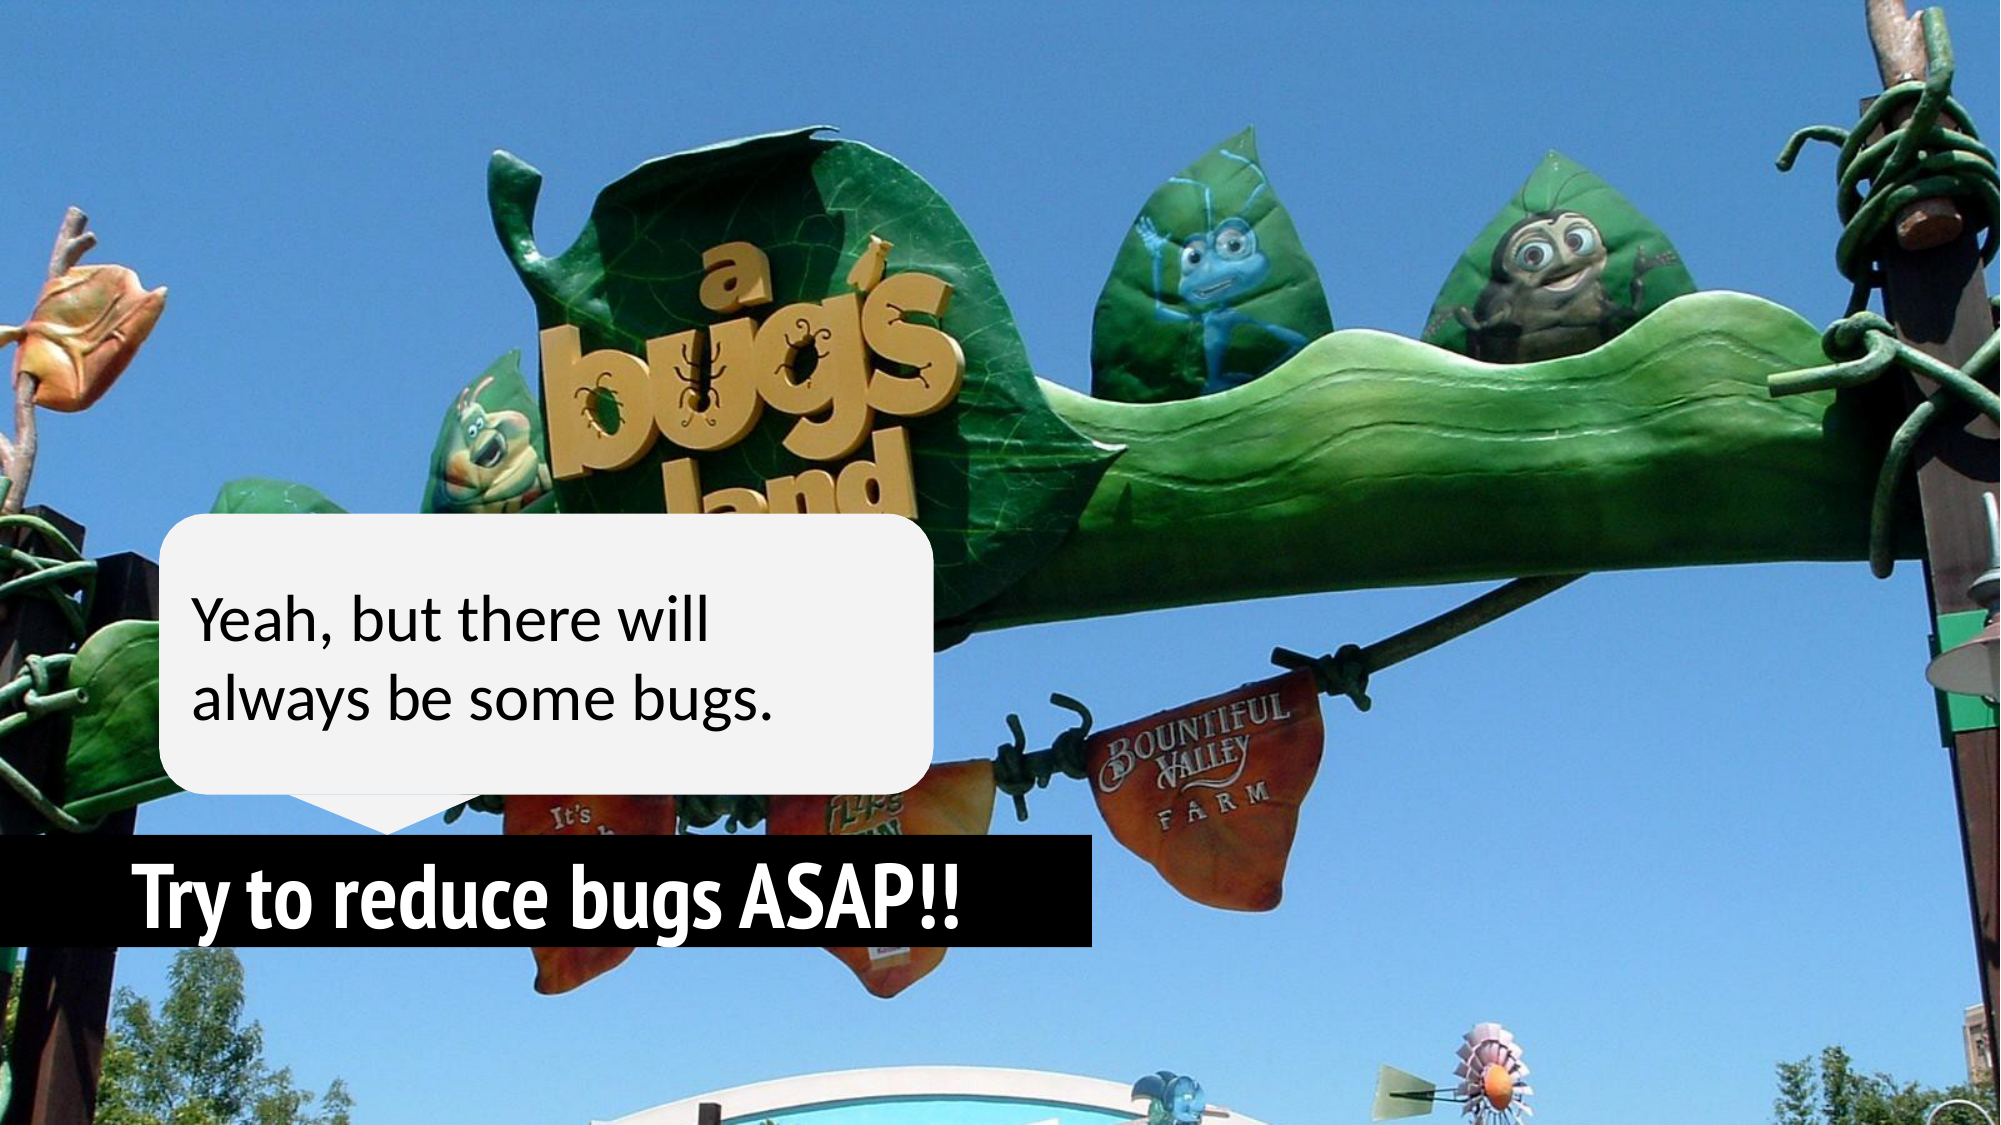

Yeah, but there will  always be some bugs.
Try to reduce bugs ASAP!!